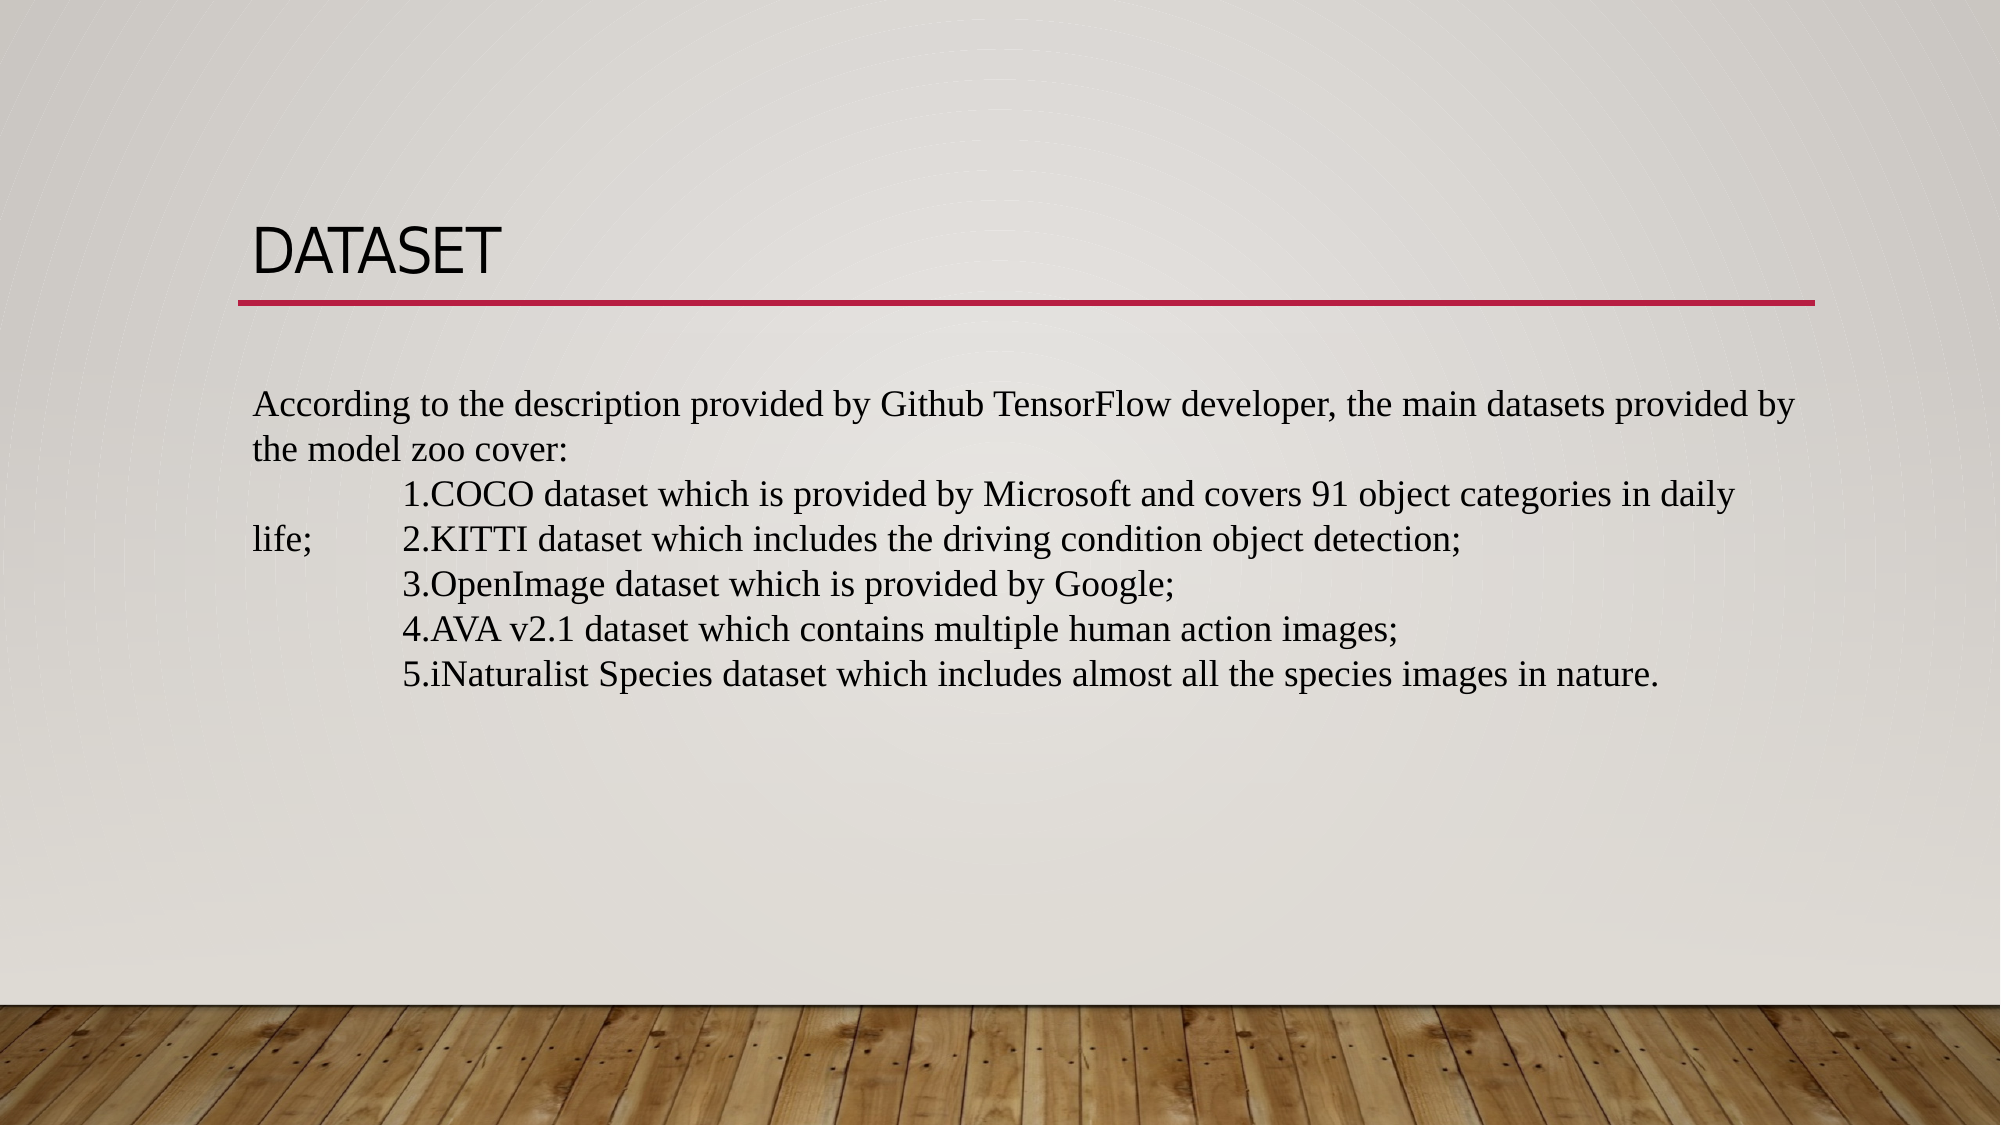

# Dataset
According to the description provided by Github TensorFlow developer, the main datasets provided by the model zoo cover:
 	1.COCO dataset which is provided by Microsoft and covers 91 object categories in daily life; 	2.KITTI dataset which includes the driving condition object detection;
	3.OpenImage dataset which is provided by Google;
	4.AVA v2.1 dataset which contains multiple human action images;
	5.iNaturalist Species dataset which includes almost all the species images in nature.